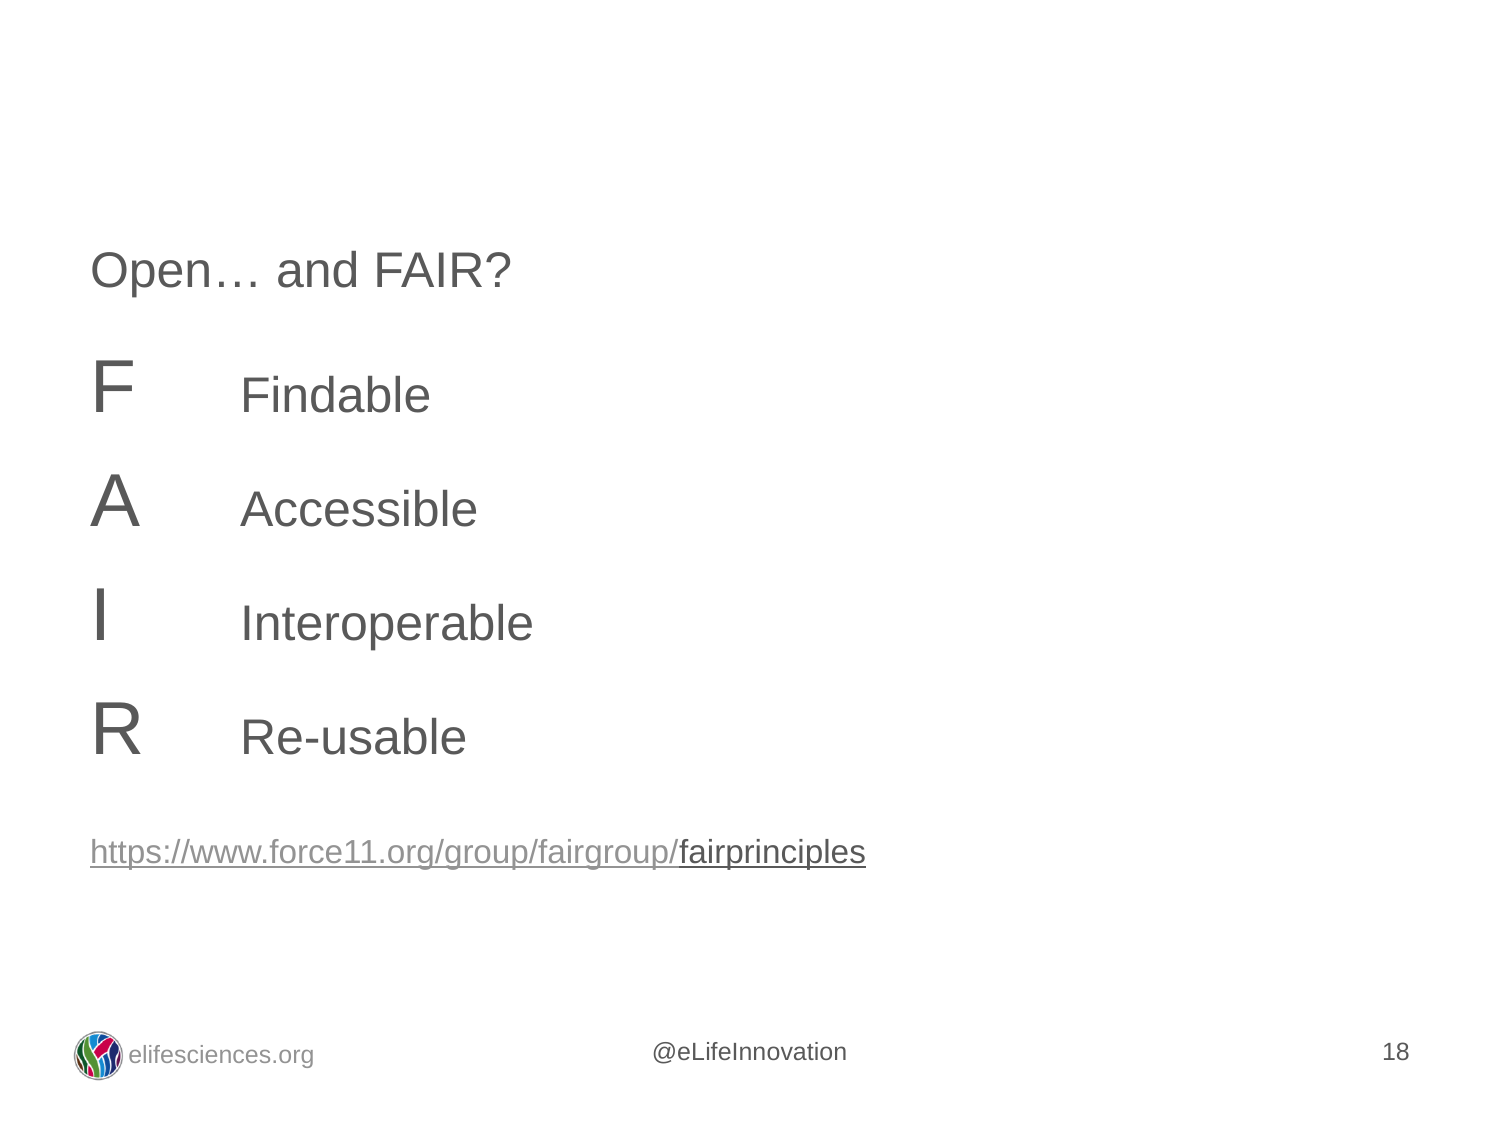

# Open… and FAIR?
F	Findable
A	Accessible
I	Interoperable
R	Re-usable

https://www.force11.org/group/fairgroup/fairprinciples
18
elifesciences.org